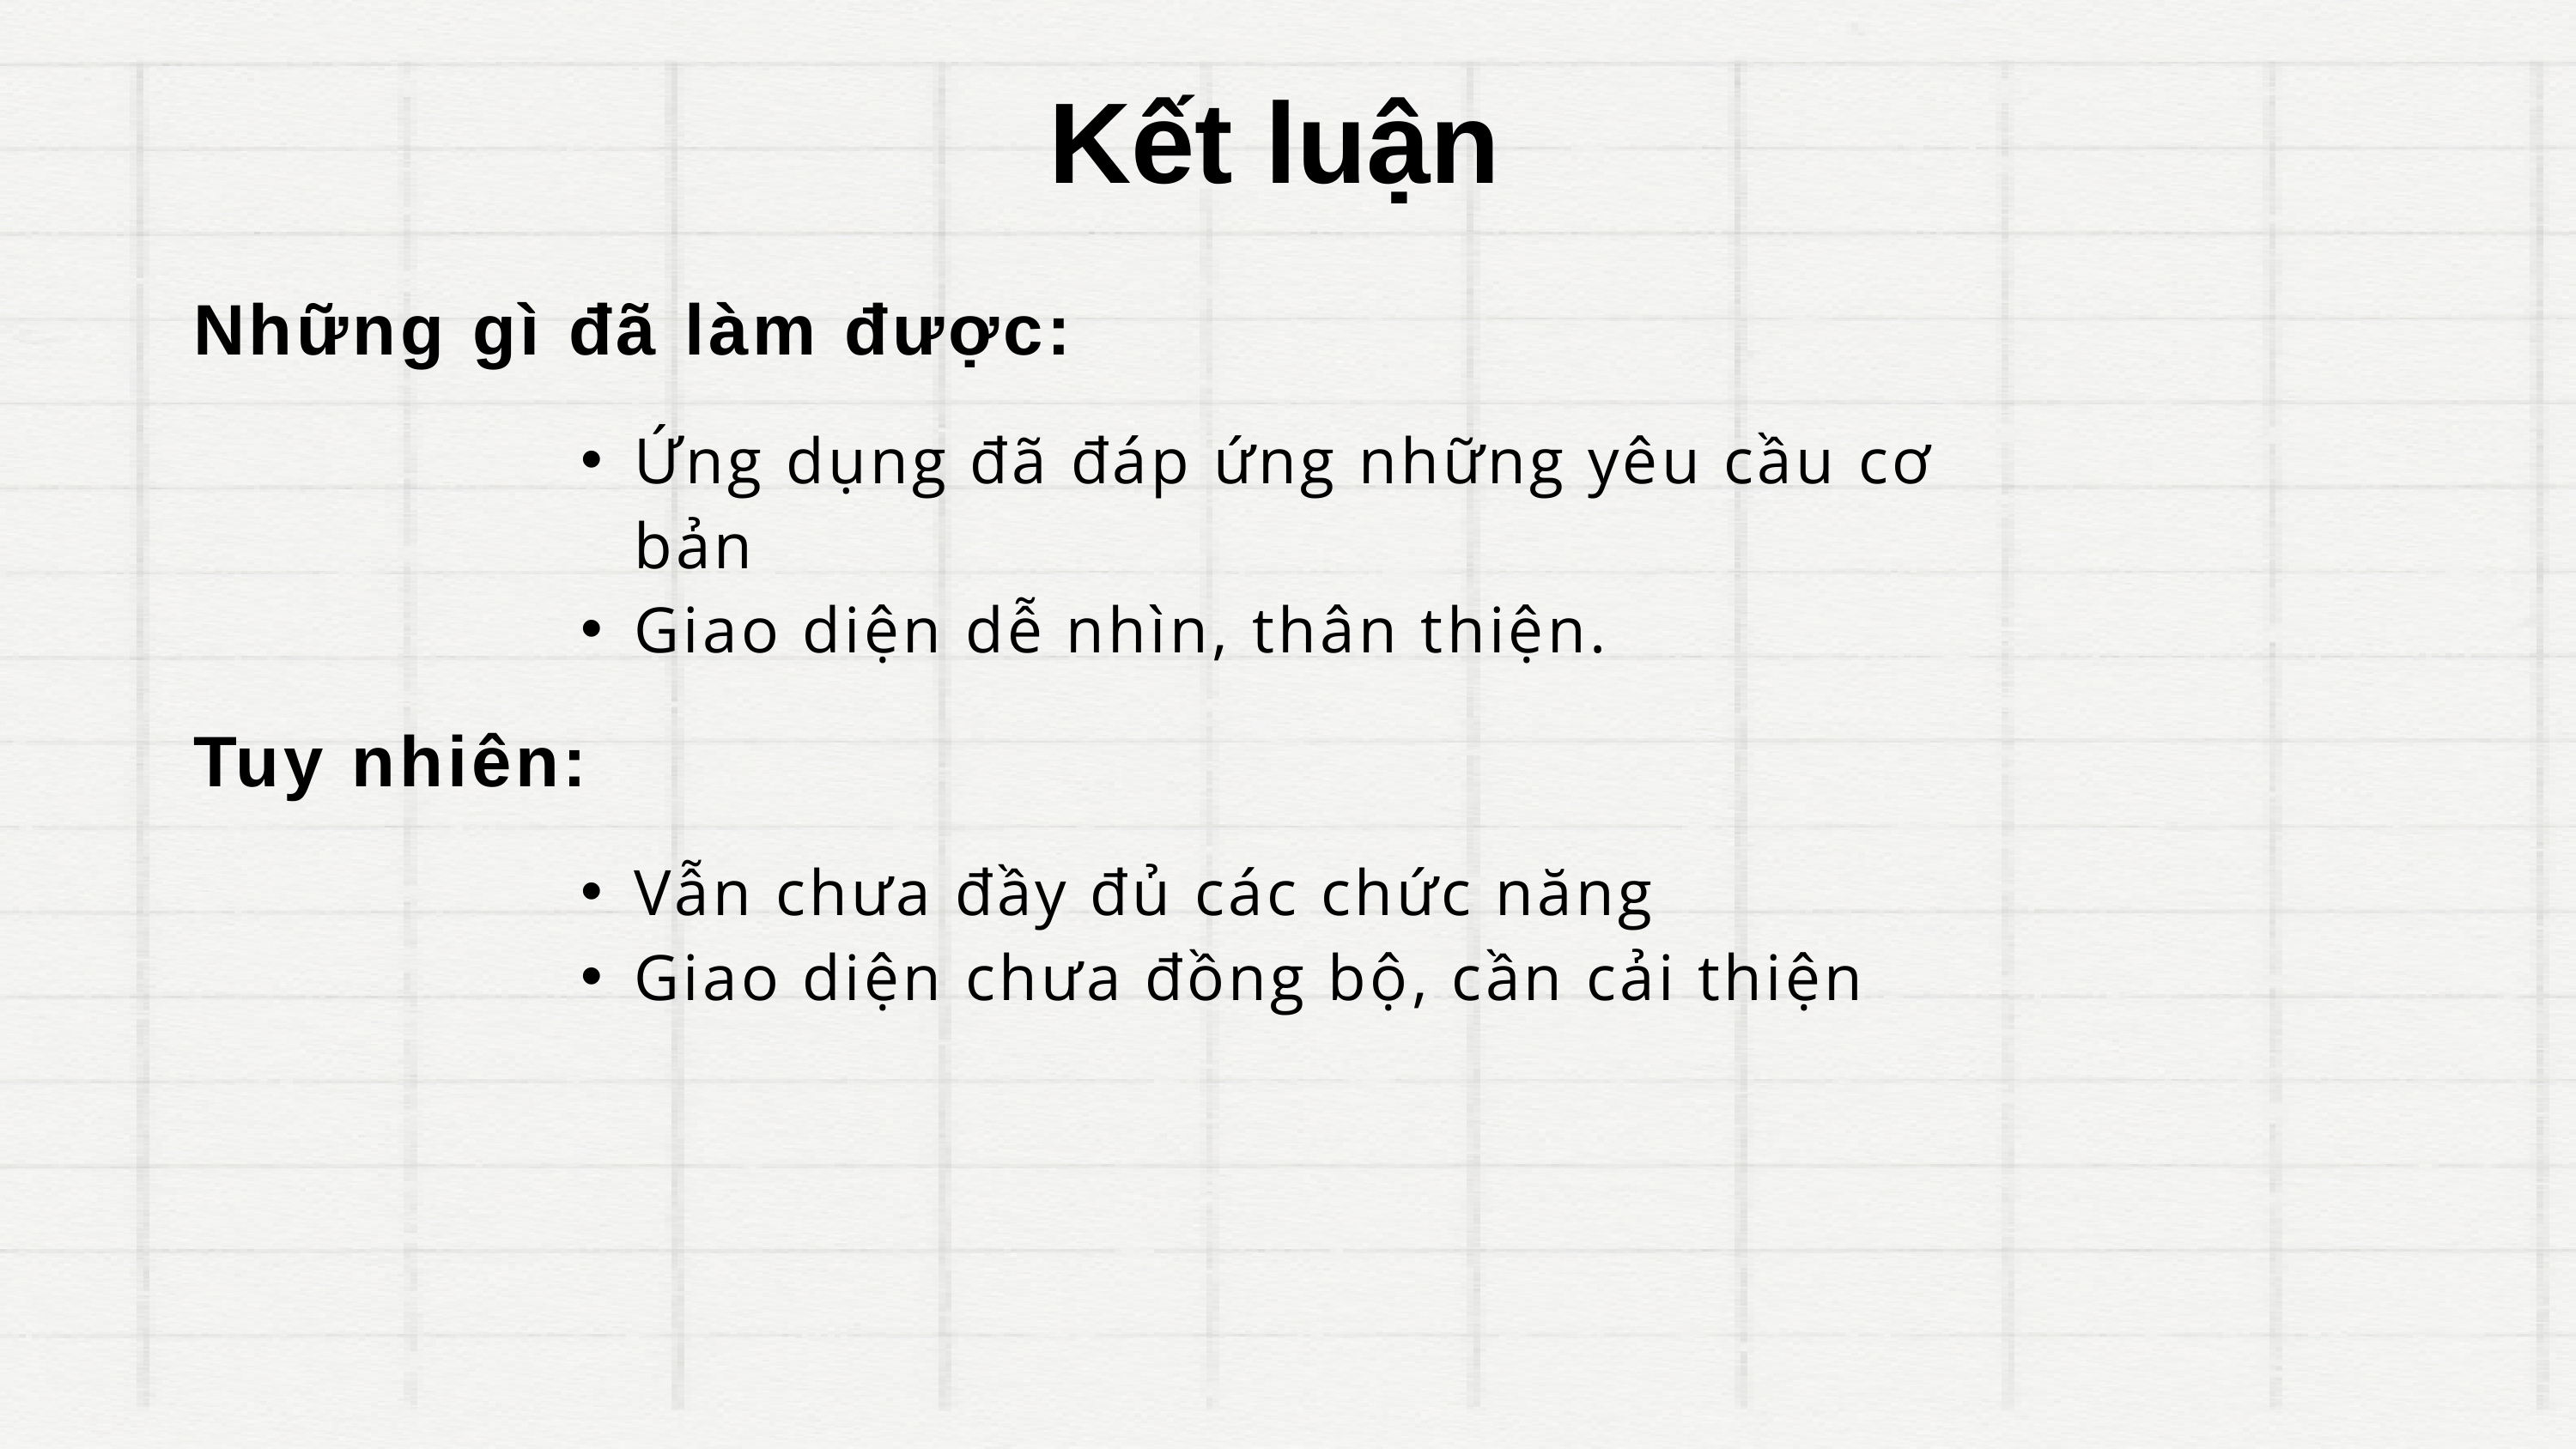

Kết luận
Những gì đã làm được:
Ứng dụng đã đáp ứng những yêu cầu cơ bản
Giao diện dễ nhìn, thân thiện.
Tuy nhiên:
Vẫn chưa đầy đủ các chức năng
Giao diện chưa đồng bộ, cần cải thiện